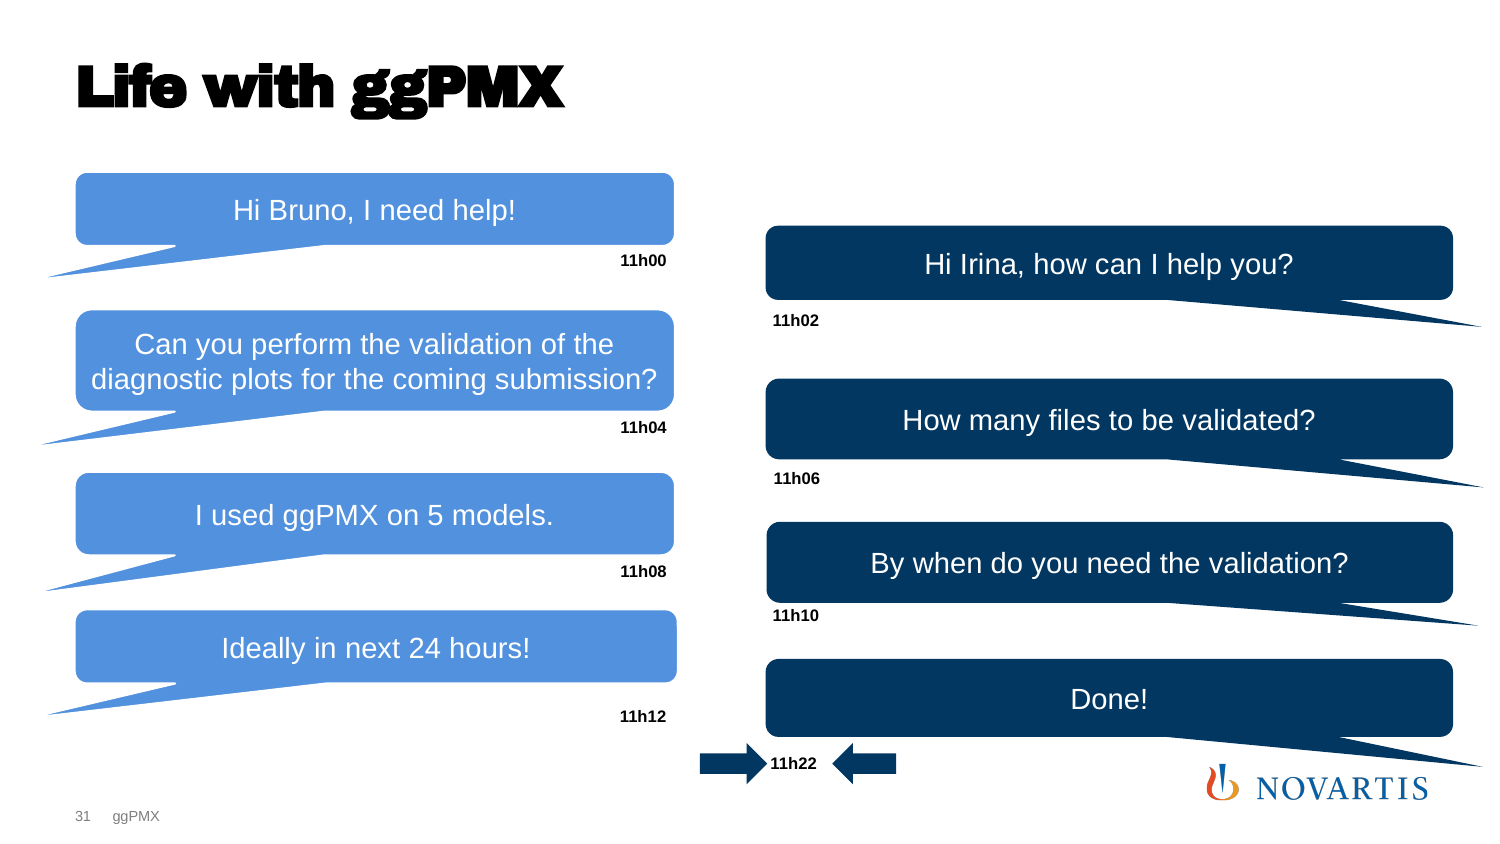

# Life with ggPMX
Hi Bruno, I need help!

Hi Irina, how can I help you?
11h00
11h02
Can you perform the validation of the diagnostic plots for the coming submission?
How many files to be validated?
11h04
11h06
I used ggPMX on 5 models.
By when do you need the validation?
11h08
11h10
Ideally in next 24 hours!
Done!
11h12

11h22
31
ggPMX